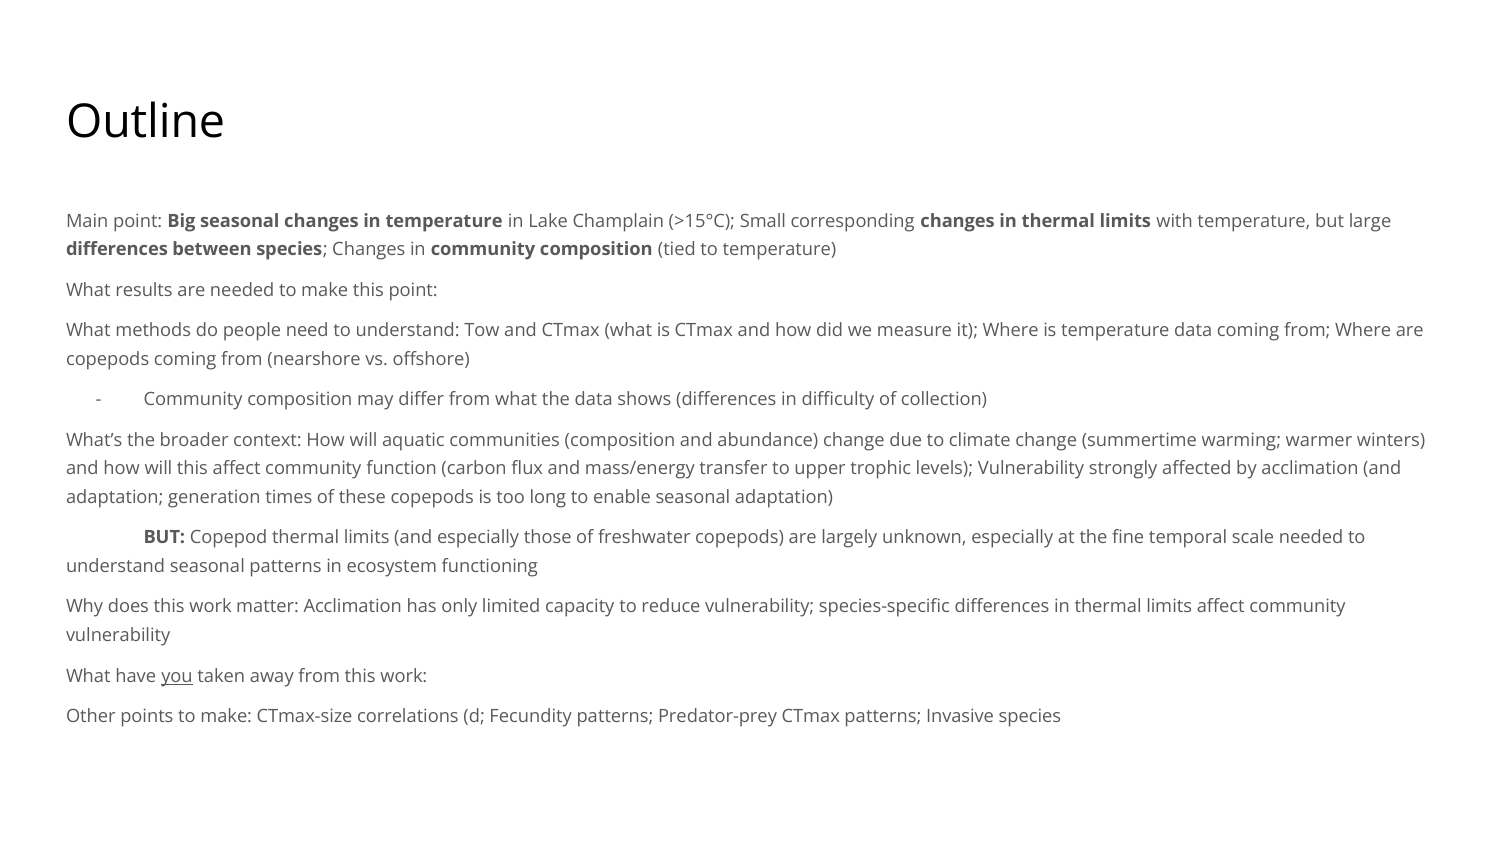

# Outline
Main point: Big seasonal changes in temperature in Lake Champlain (>15°C); Small corresponding changes in thermal limits with temperature, but large differences between species; Changes in community composition (tied to temperature)
What results are needed to make this point:
What methods do people need to understand: Tow and CTmax (what is CTmax and how did we measure it); Where is temperature data coming from; Where are copepods coming from (nearshore vs. offshore)
Community composition may differ from what the data shows (differences in difficulty of collection)
What’s the broader context: How will aquatic communities (composition and abundance) change due to climate change (summertime warming; warmer winters) and how will this affect community function (carbon flux and mass/energy transfer to upper trophic levels); Vulnerability strongly affected by acclimation (and adaptation; generation times of these copepods is too long to enable seasonal adaptation)
BUT: Copepod thermal limits (and especially those of freshwater copepods) are largely unknown, especially at the fine temporal scale needed to understand seasonal patterns in ecosystem functioning
Why does this work matter: Acclimation has only limited capacity to reduce vulnerability; species-specific differences in thermal limits affect community vulnerability
What have you taken away from this work:
Other points to make: CTmax-size correlations (d; Fecundity patterns; Predator-prey CTmax patterns; Invasive species